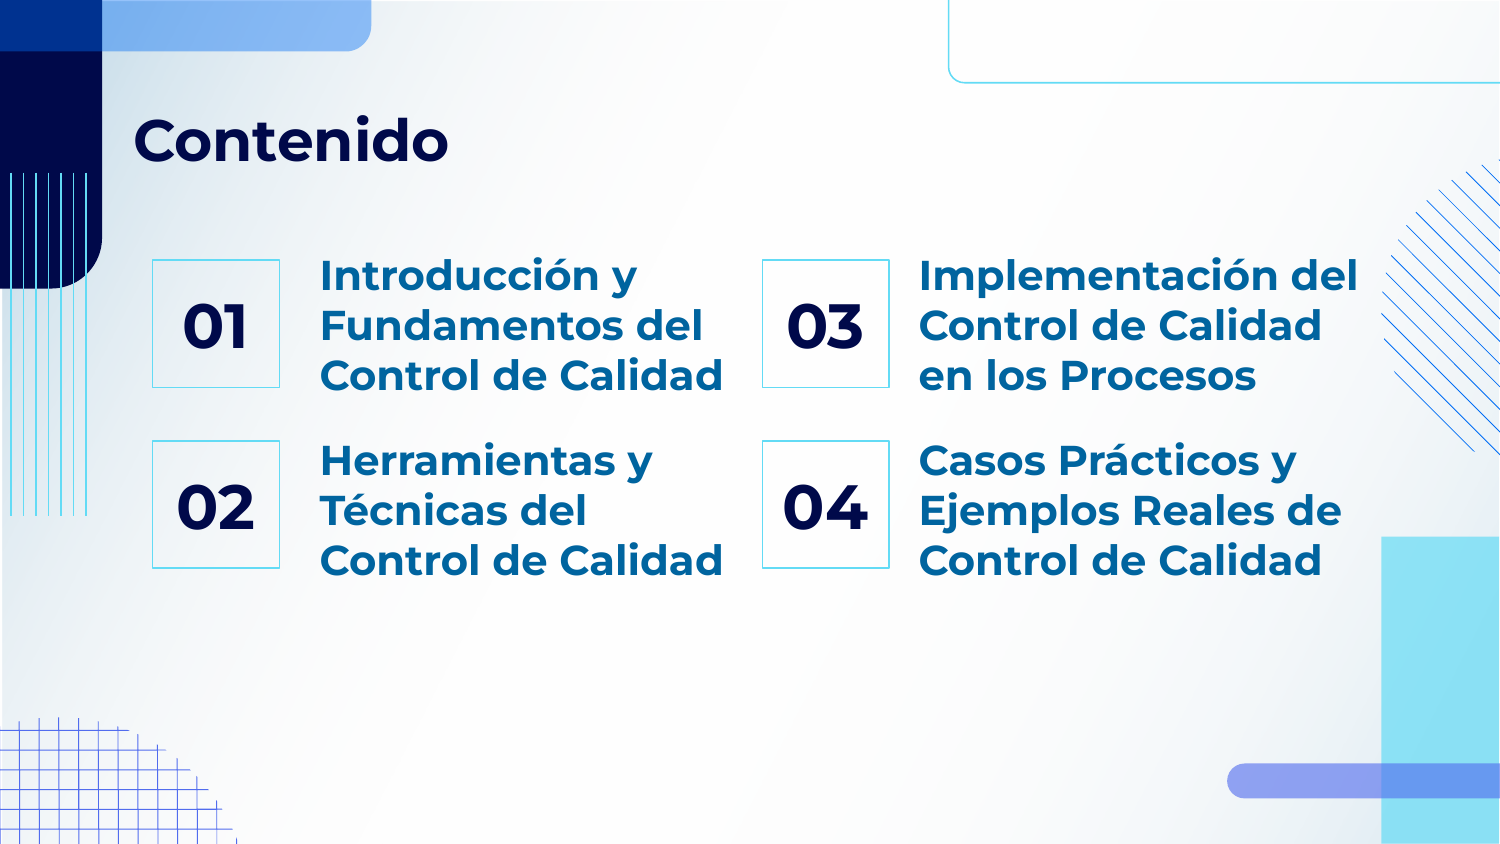

# Contenido
01
03
Introducción y Fundamentos del Control de Calidad
Implementación del Control de Calidad en los Procesos
02
04
Herramientas y Técnicas del Control de Calidad
Casos Prácticos y Ejemplos Reales de Control de Calidad